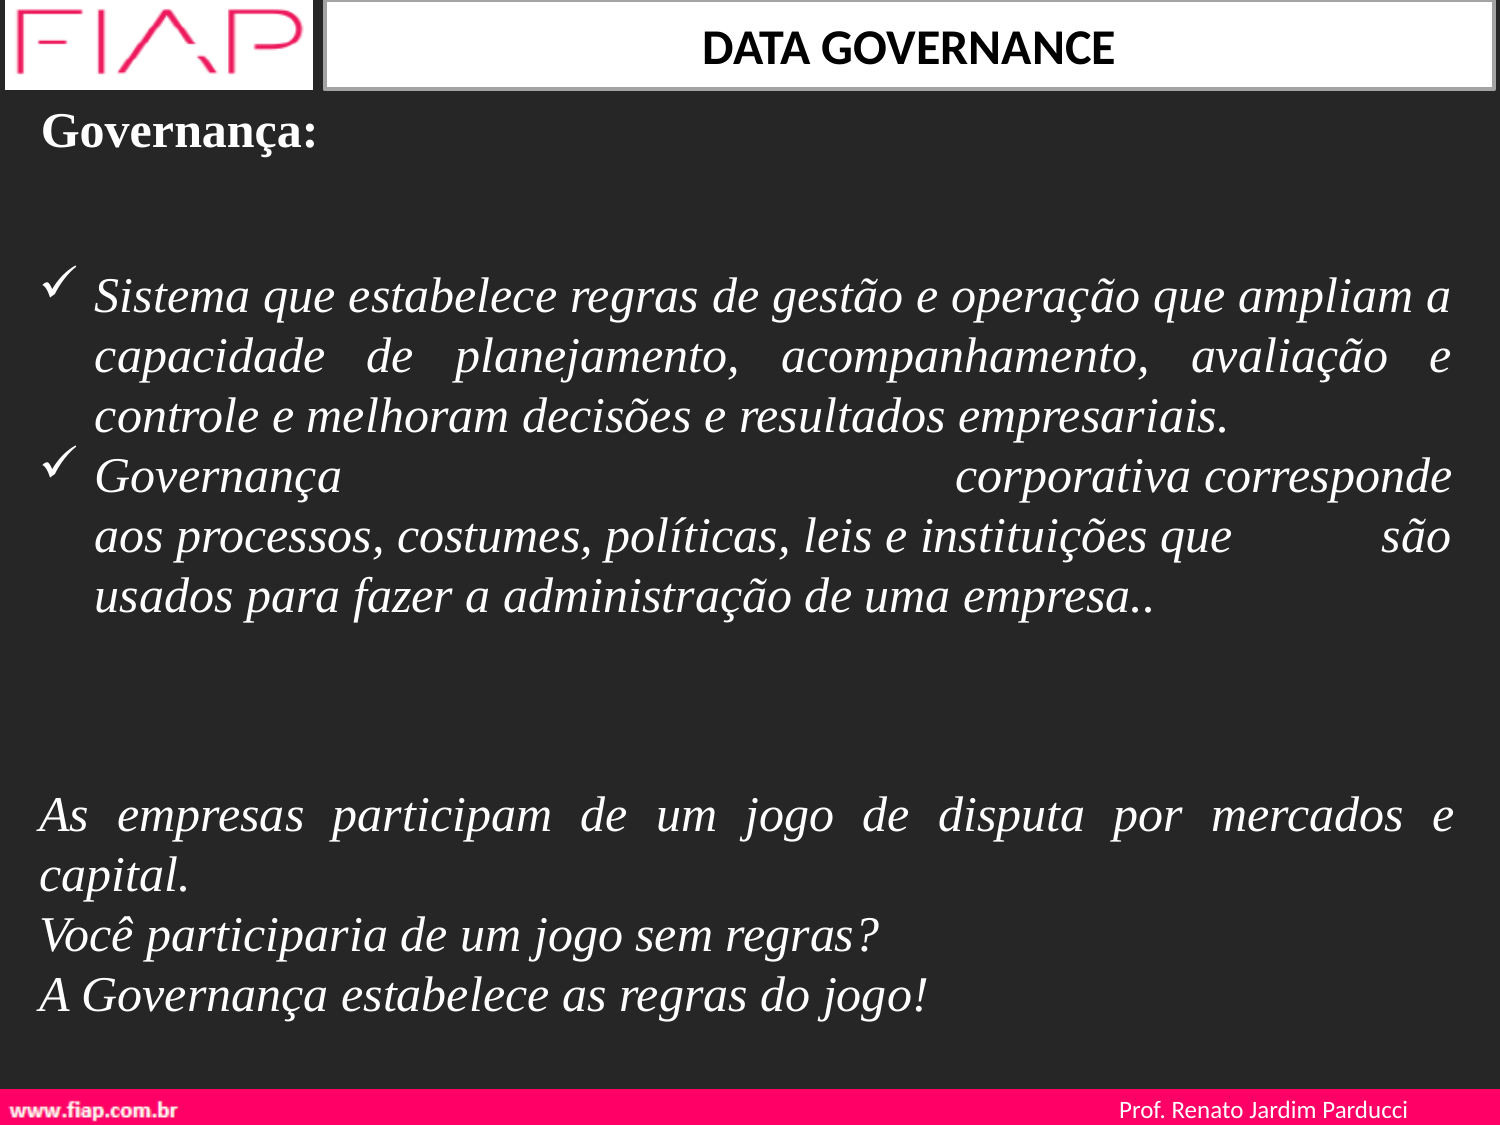

Governança:
Sistema que estabelece regras de gestão e operação que ampliam a capacidade de planejamento, acompanhamento, avaliação e controle e melhoram decisões e resultados empresariais.
Governança corporativa corresponde aos processos, costumes, políticas, leis e instituições que são usados para fazer a administração de uma empresa..
As empresas participam de um jogo de disputa por mercados e capital.
Você participaria de um jogo sem regras?
A Governança estabelece as regras do jogo!